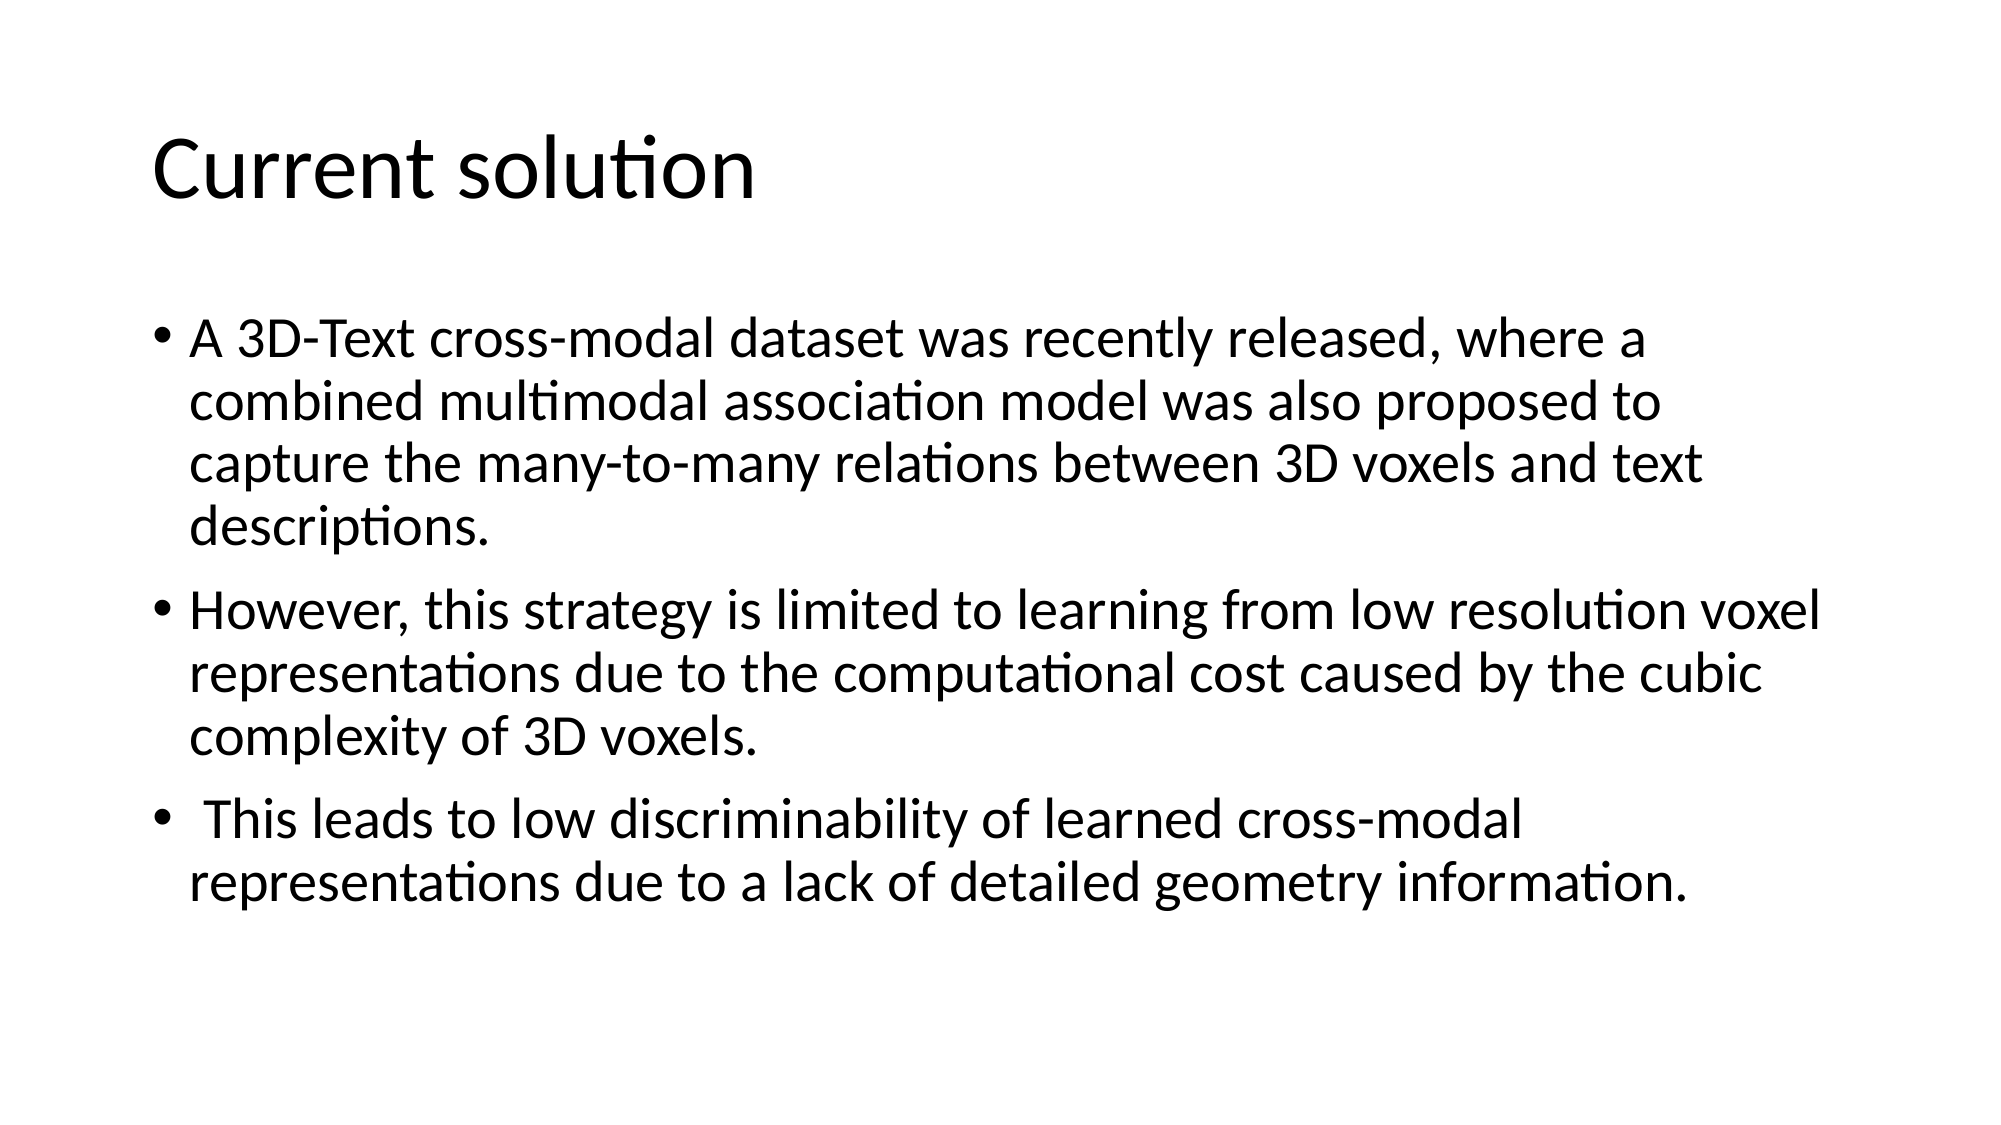

# Current solution
A 3D-Text cross-modal dataset was recently released, where a combined multimodal association model was also proposed to capture the many-to-many relations between 3D voxels and text descriptions.
However, this strategy is limited to learning from low resolution voxel representations due to the computational cost caused by the cubic complexity of 3D voxels.
 This leads to low discriminability of learned cross-modal representations due to a lack of detailed geometry information.